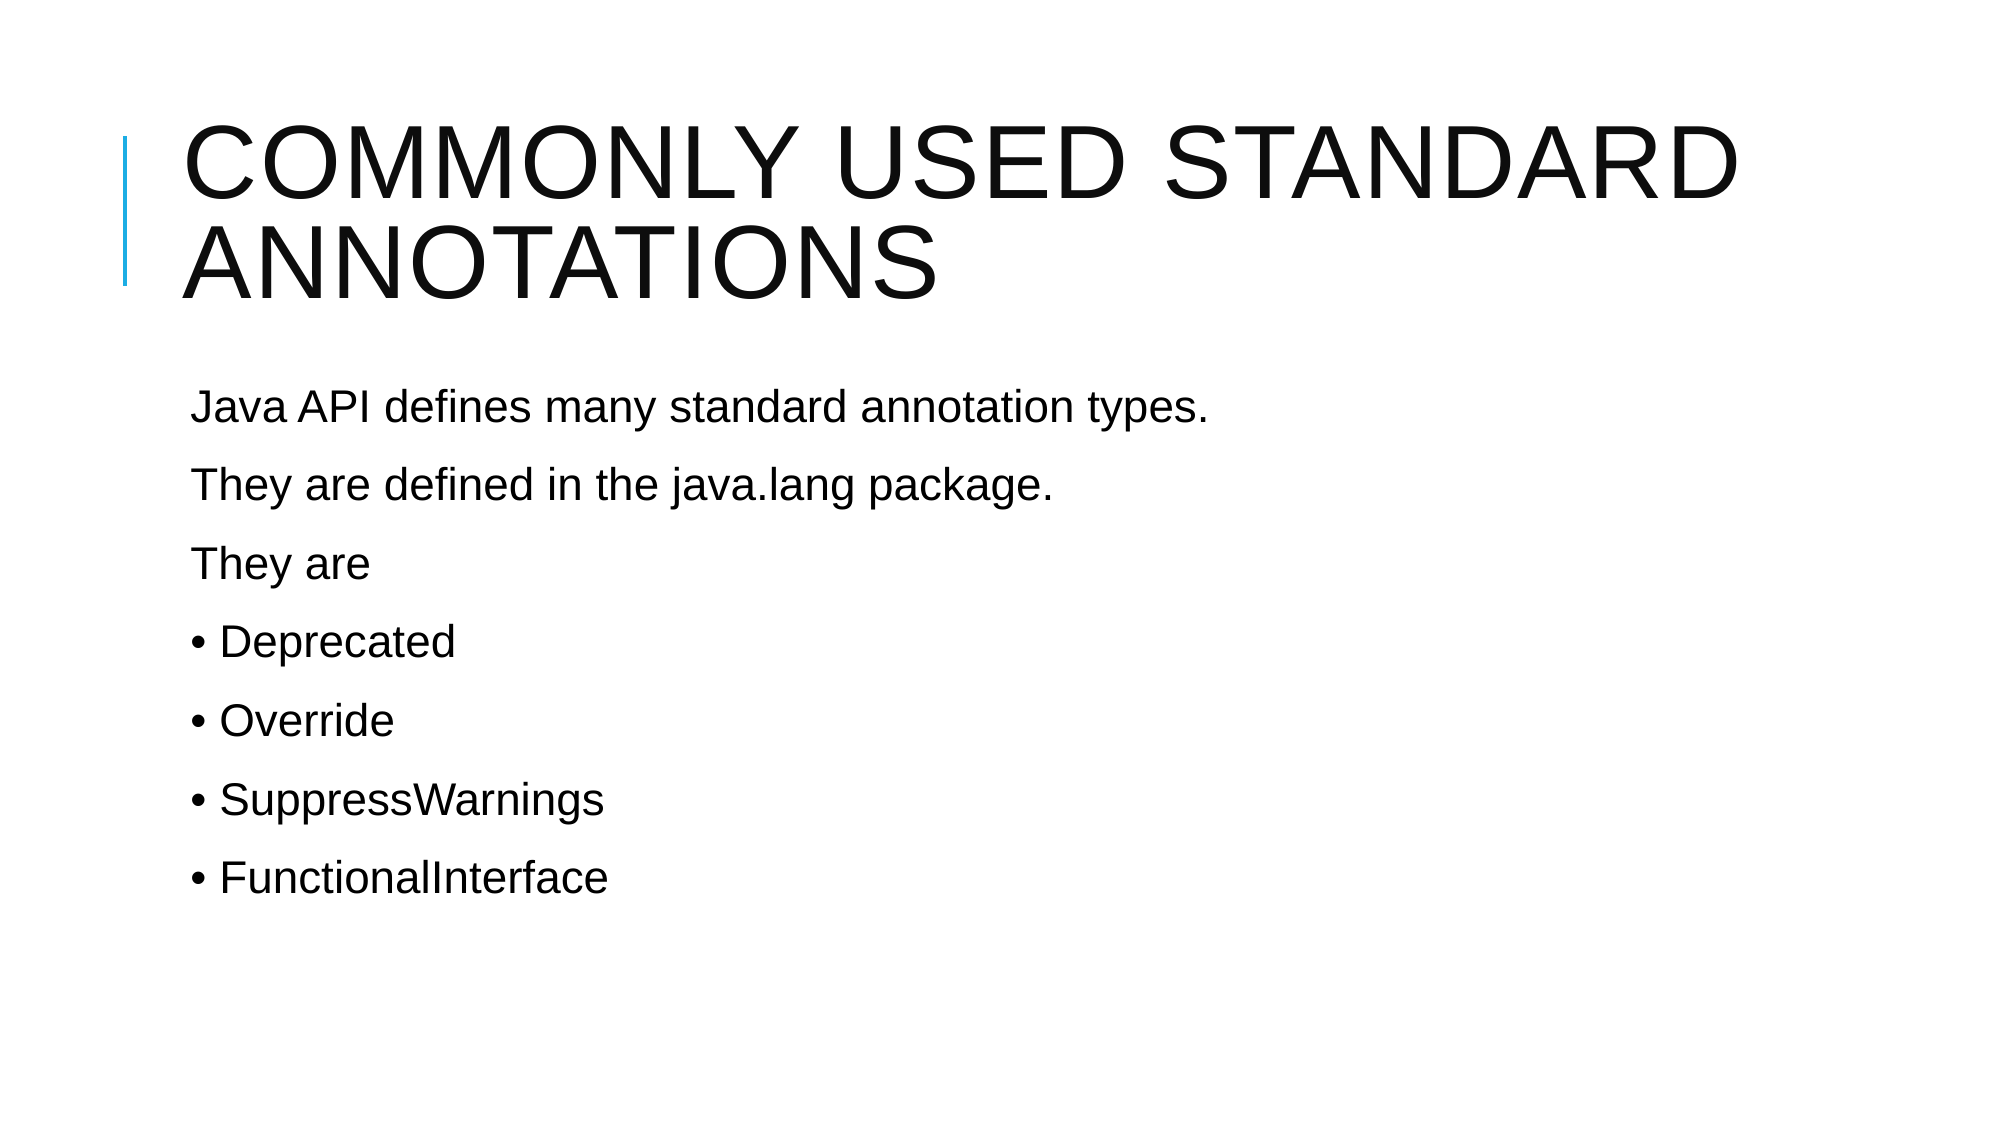

# Commonly Used Standard Annotations
Java API defines many standard annotation types.
They are defined in the java.lang package.
They are
• Deprecated
• Override
• SuppressWarnings
• FunctionalInterface